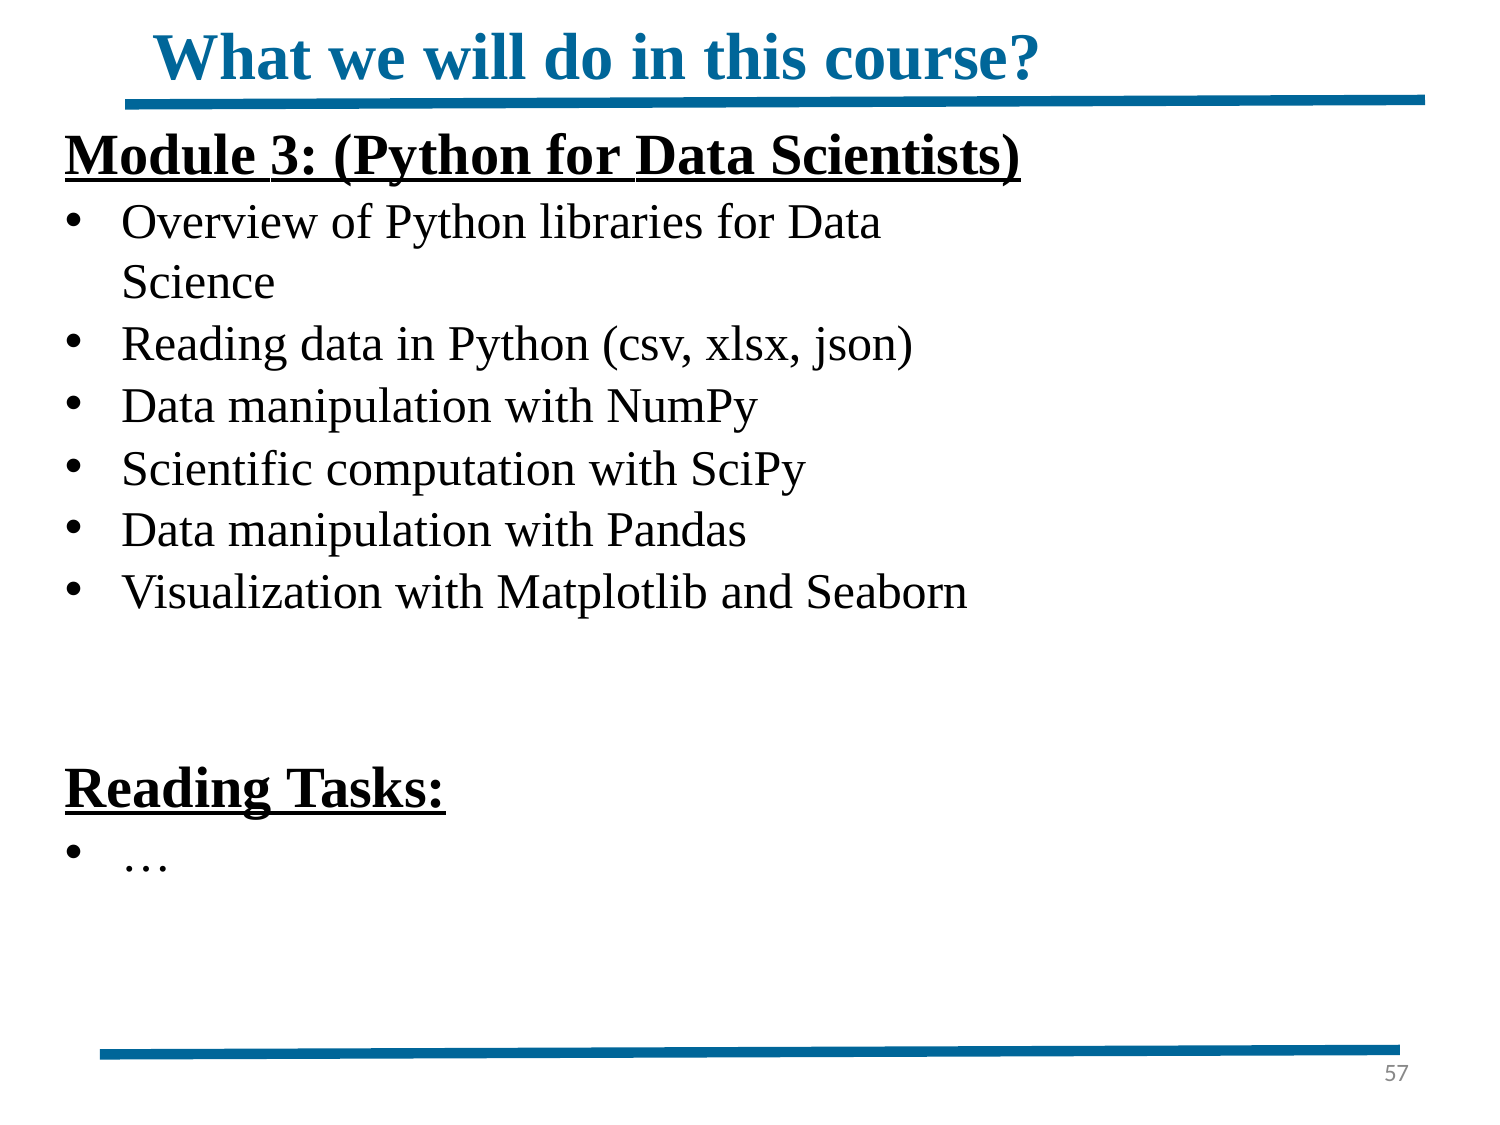

# What we will do in this course?
Module 3: (Python for Data Scientists)
Overview of Python libraries for Data Science
Reading data in Python (csv, xlsx, json)
Data manipulation with NumPy
Scientific computation with SciPy
Data manipulation with Pandas
Visualization with Matplotlib and Seaborn

Reading Tasks:
…

57